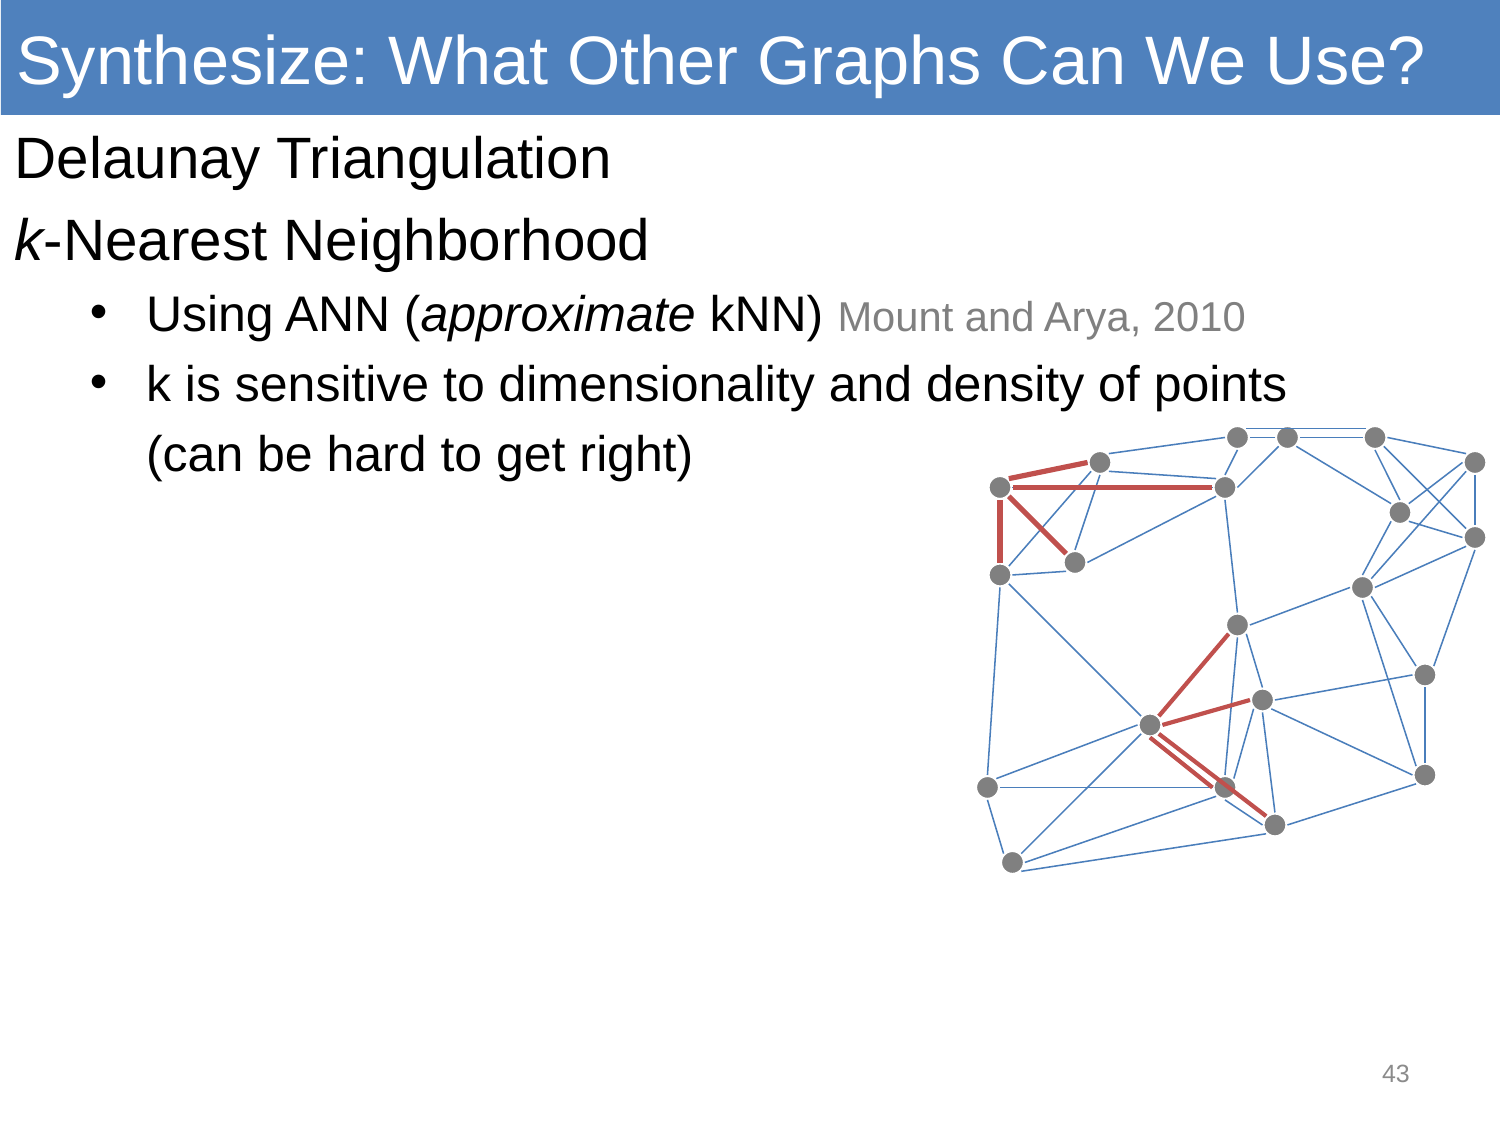

Synthesize: What Other Graphs Can We Use?
Delaunay Triangulation
k-Nearest Neighborhood
Using ANN (approximate kNN) Mount and Arya, 2010
k is sensitive to dimensionality and density of points
	(can be hard to get right)

43